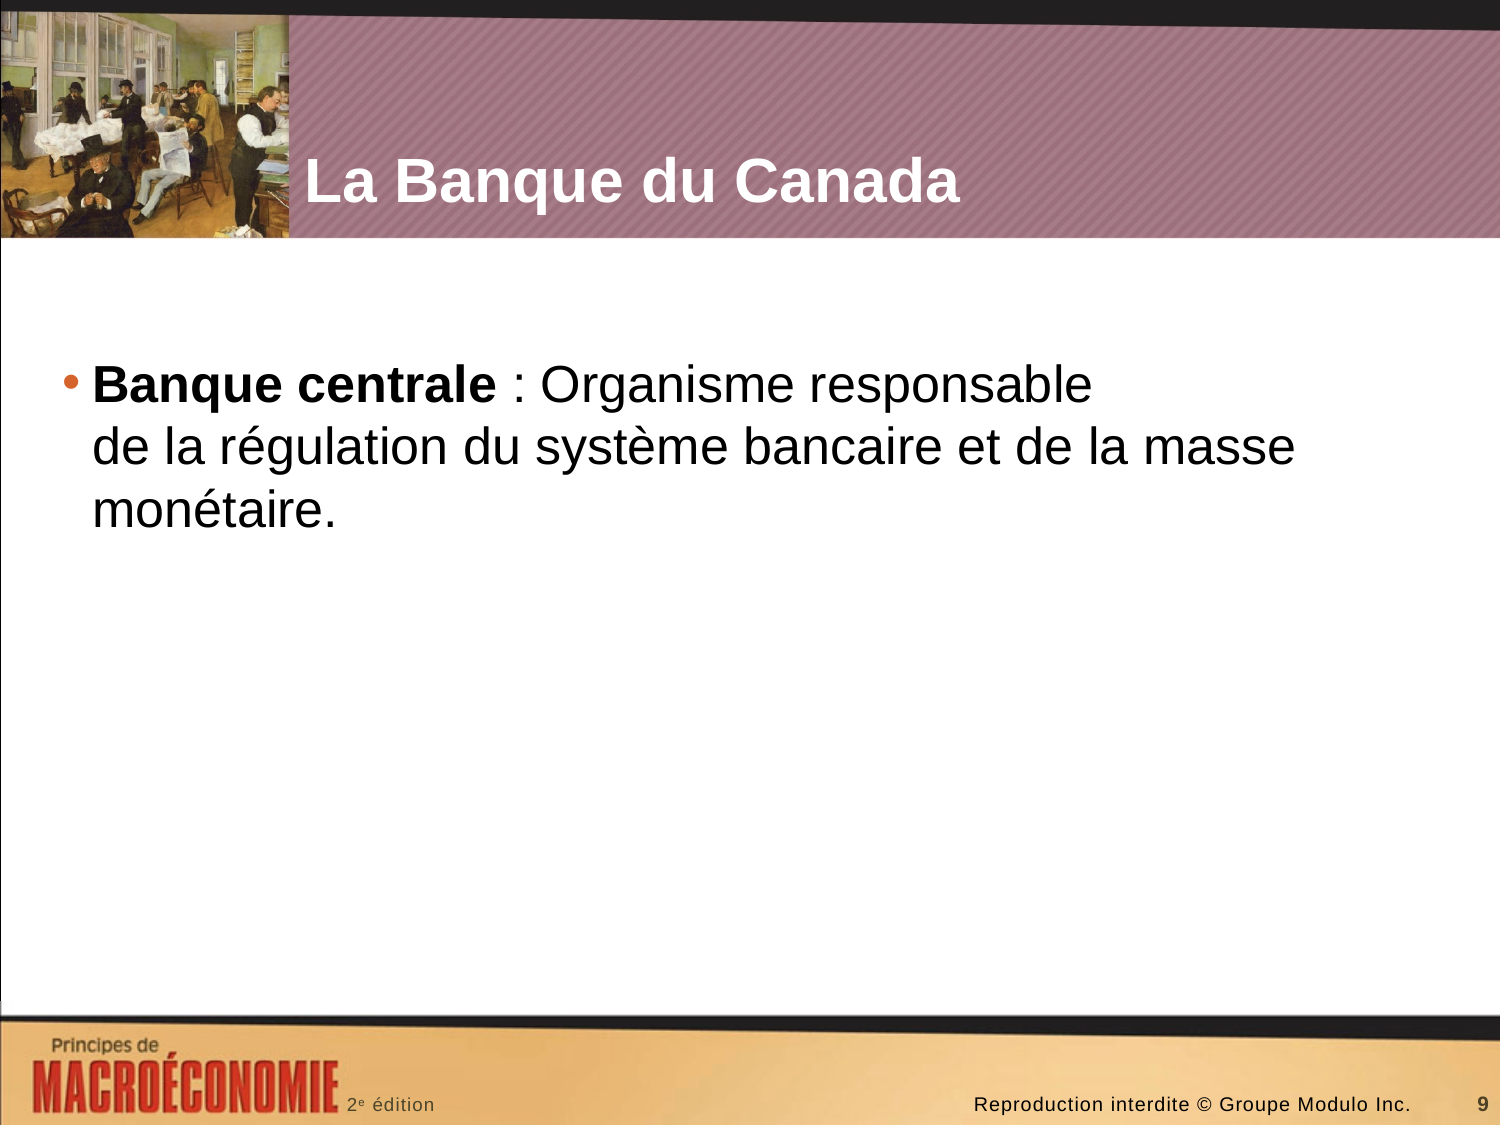

# La Banque du Canada

Banque centrale : Organisme responsable
de la régulation du système bancaire et de la masse monétaire.

9